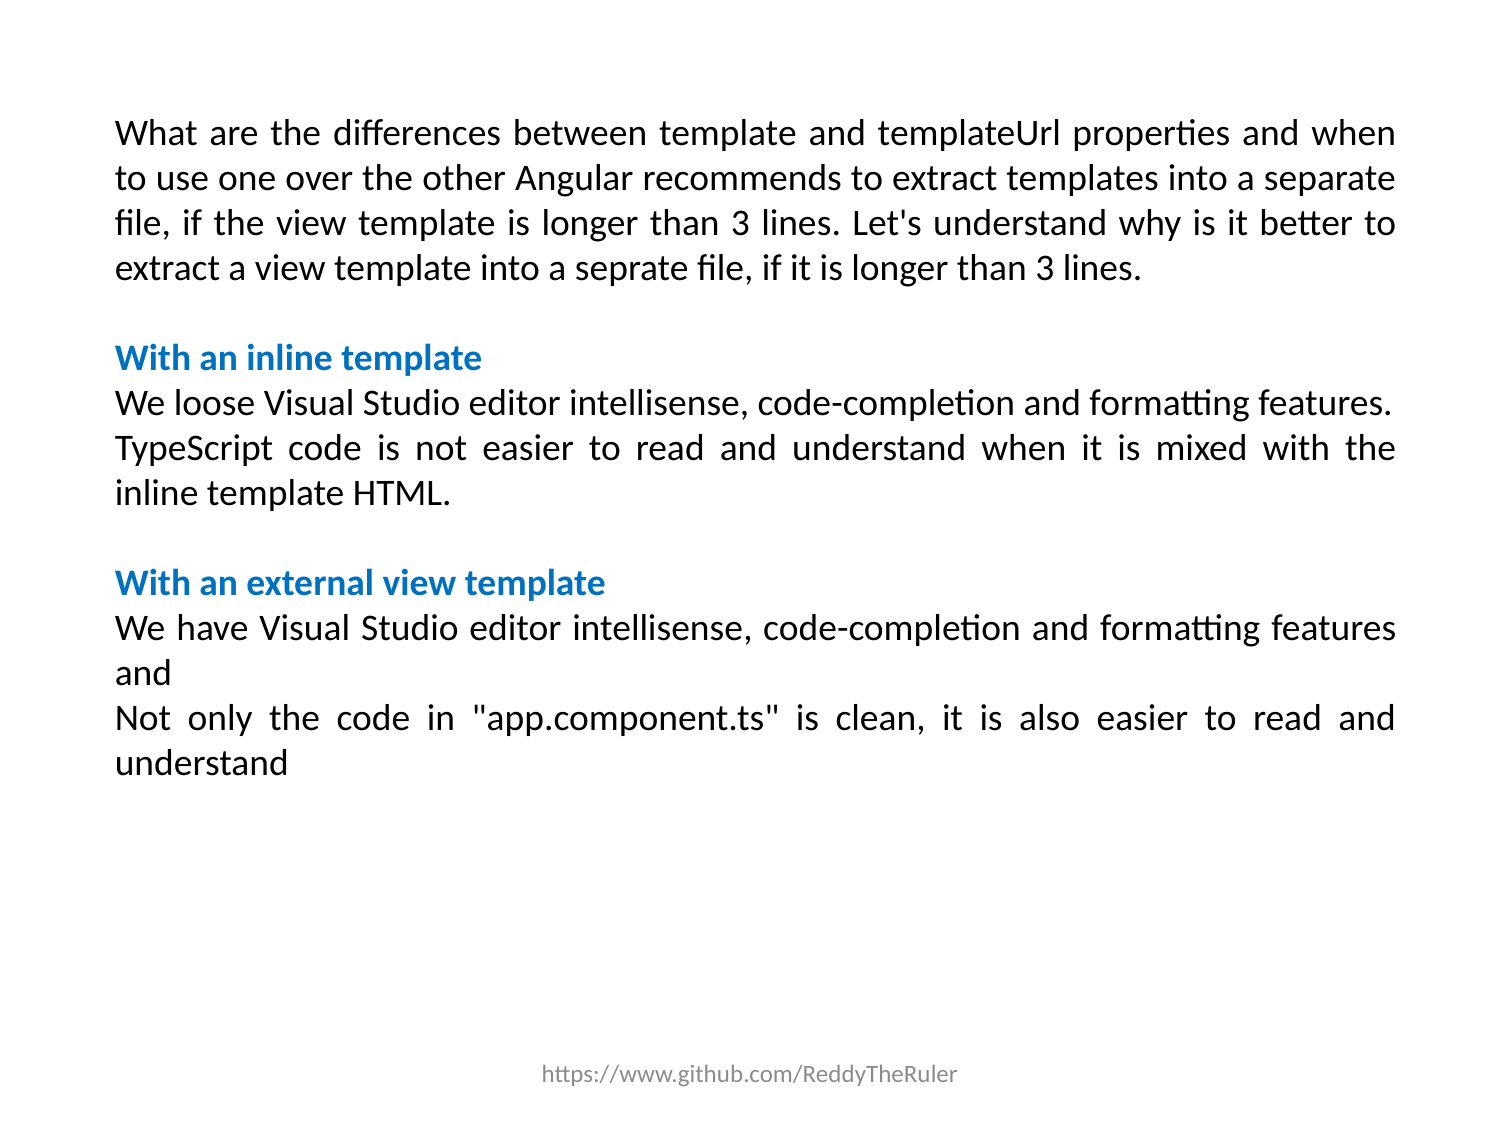

What are the differences between template and templateUrl properties and when to use one over the other Angular recommends to extract templates into a separate file, if the view template is longer than 3 lines. Let's understand why is it better to extract a view template into a seprate file, if it is longer than 3 lines.

With an inline template
We loose Visual Studio editor intellisense, code-completion and formatting features.
TypeScript code is not easier to read and understand when it is mixed with the inline template HTML.

With an external view template
We have Visual Studio editor intellisense, code-completion and formatting features and
Not only the code in "app.component.ts" is clean, it is also easier to read and understand
https://www.github.com/ReddyTheRuler